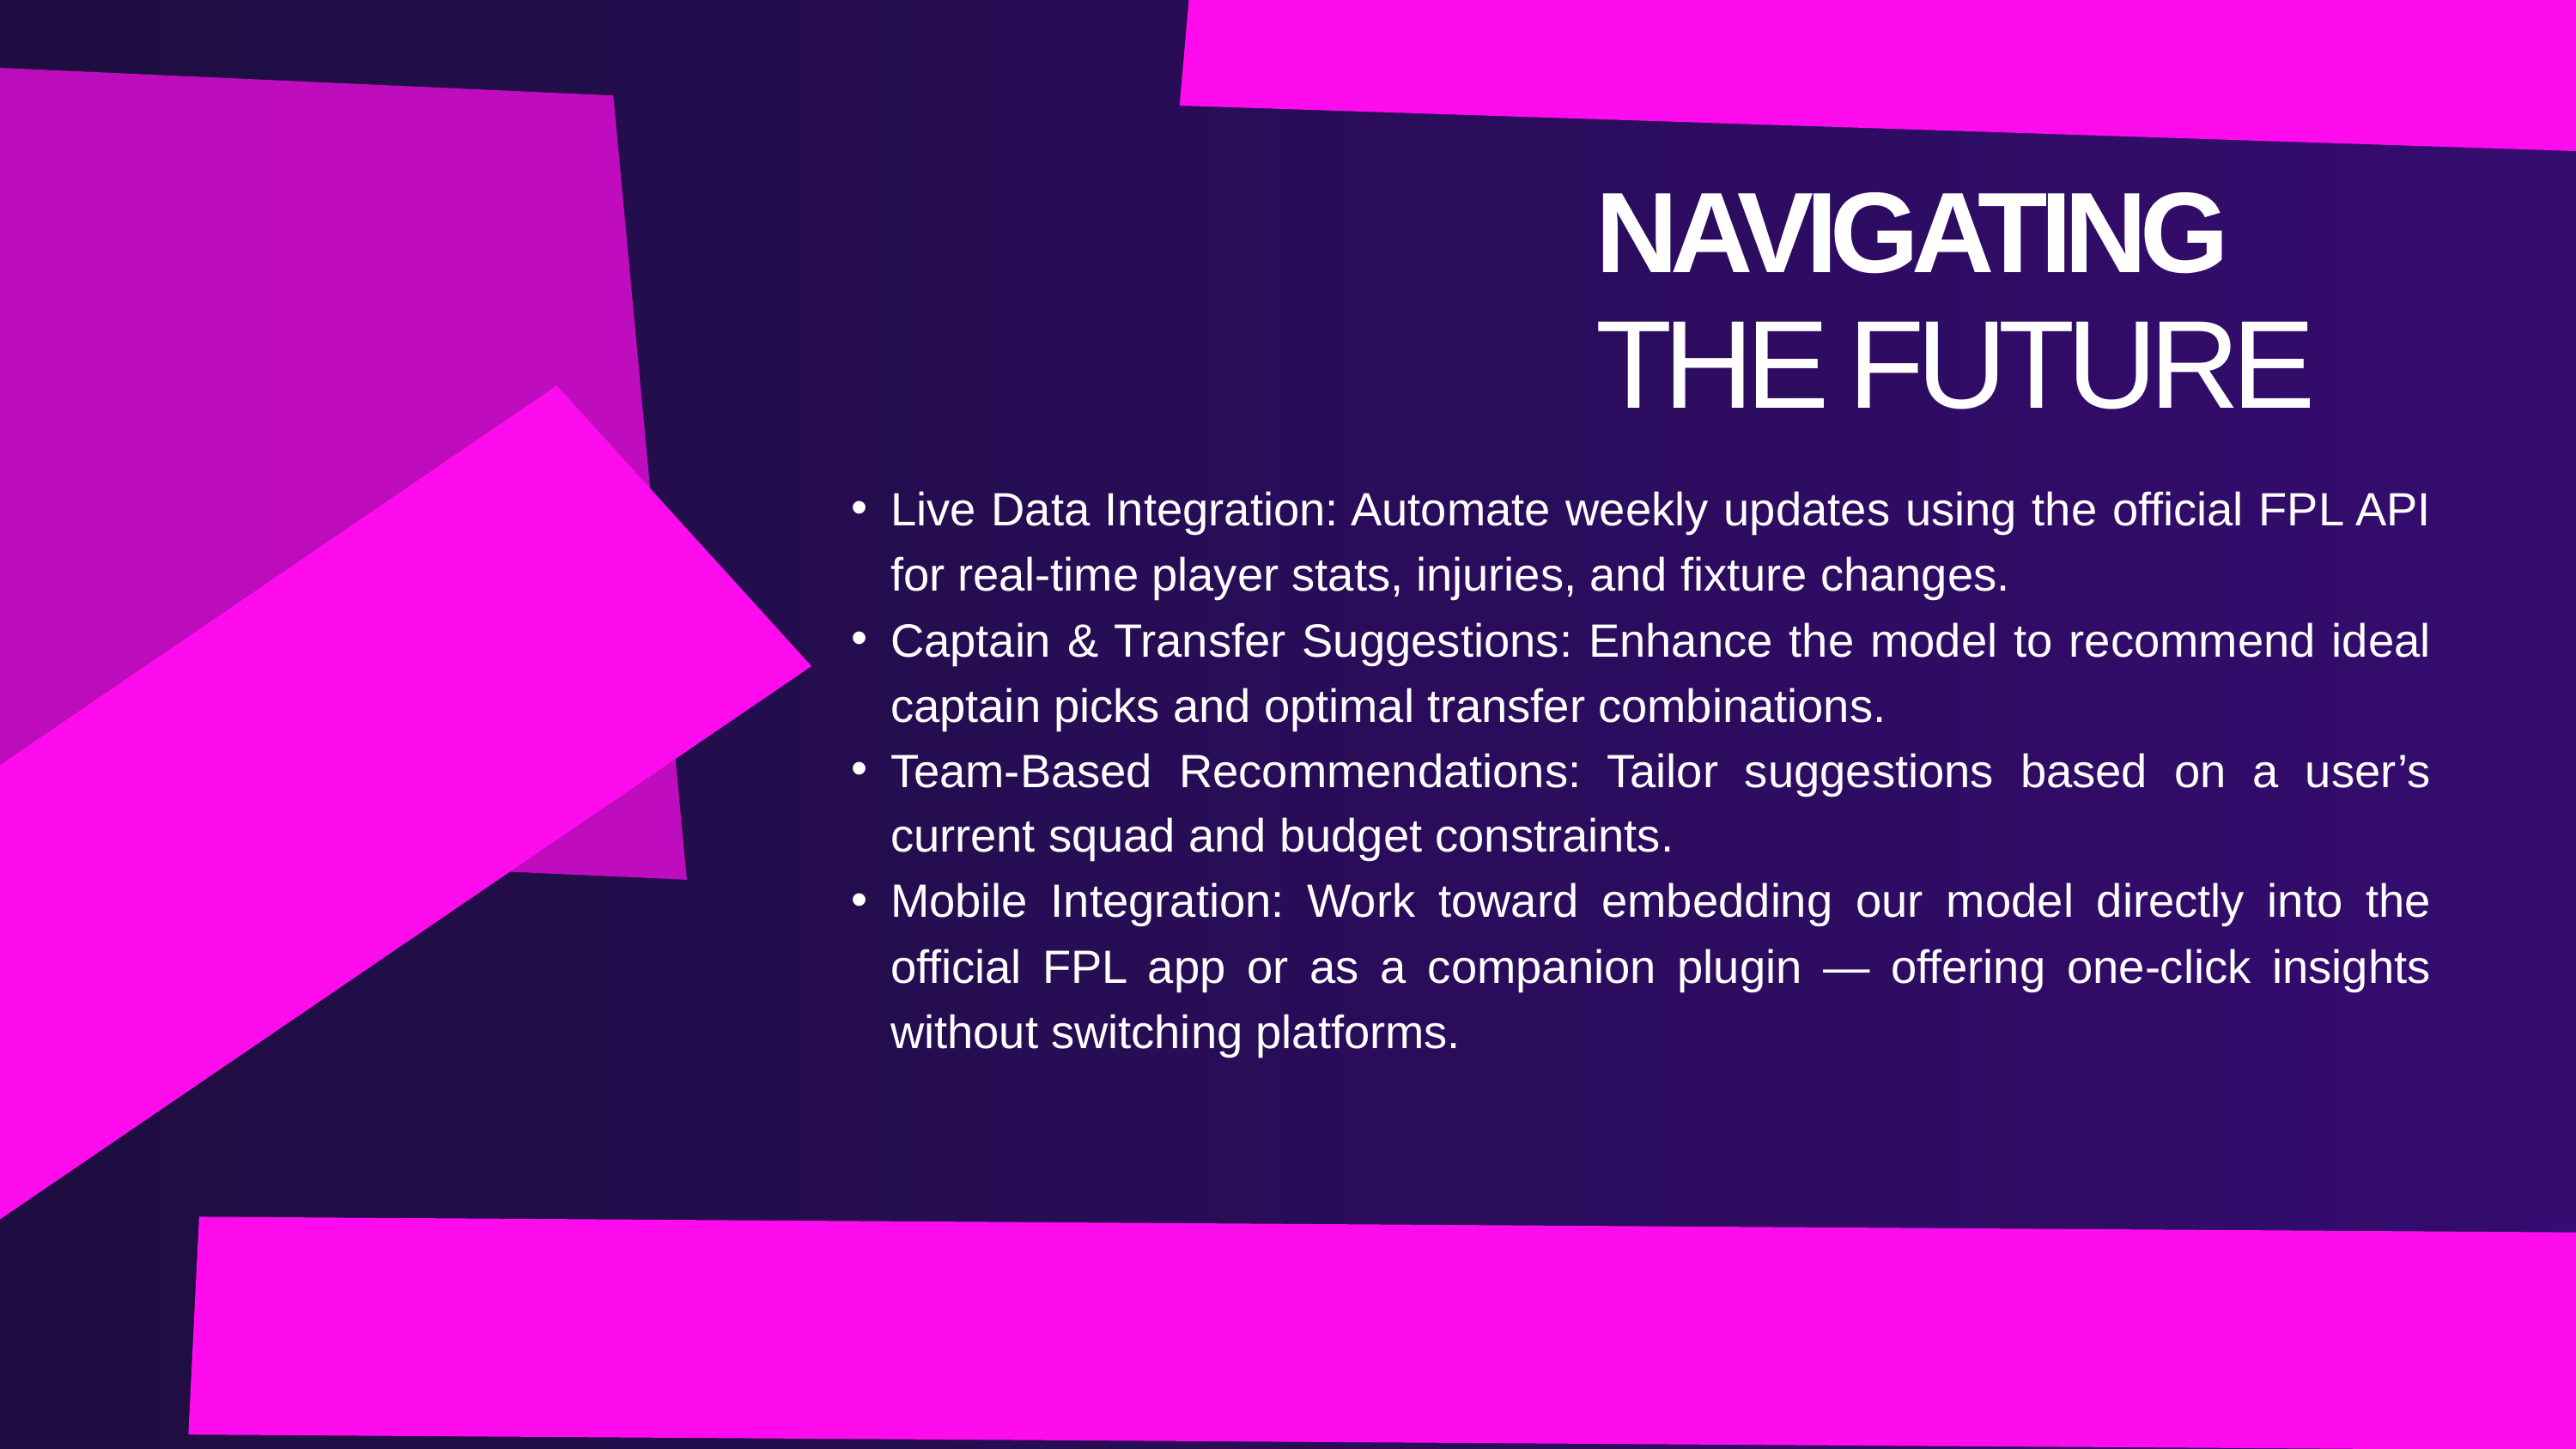

NAVIGATING
THE FUTURE
Live Data Integration: Automate weekly updates using the official FPL API for real-time player stats, injuries, and fixture changes.
Captain & Transfer Suggestions: Enhance the model to recommend ideal captain picks and optimal transfer combinations.
Team-Based Recommendations: Tailor suggestions based on a user’s current squad and budget constraints.
Mobile Integration: Work toward embedding our model directly into the official FPL app or as a companion plugin — offering one-click insights without switching platforms.